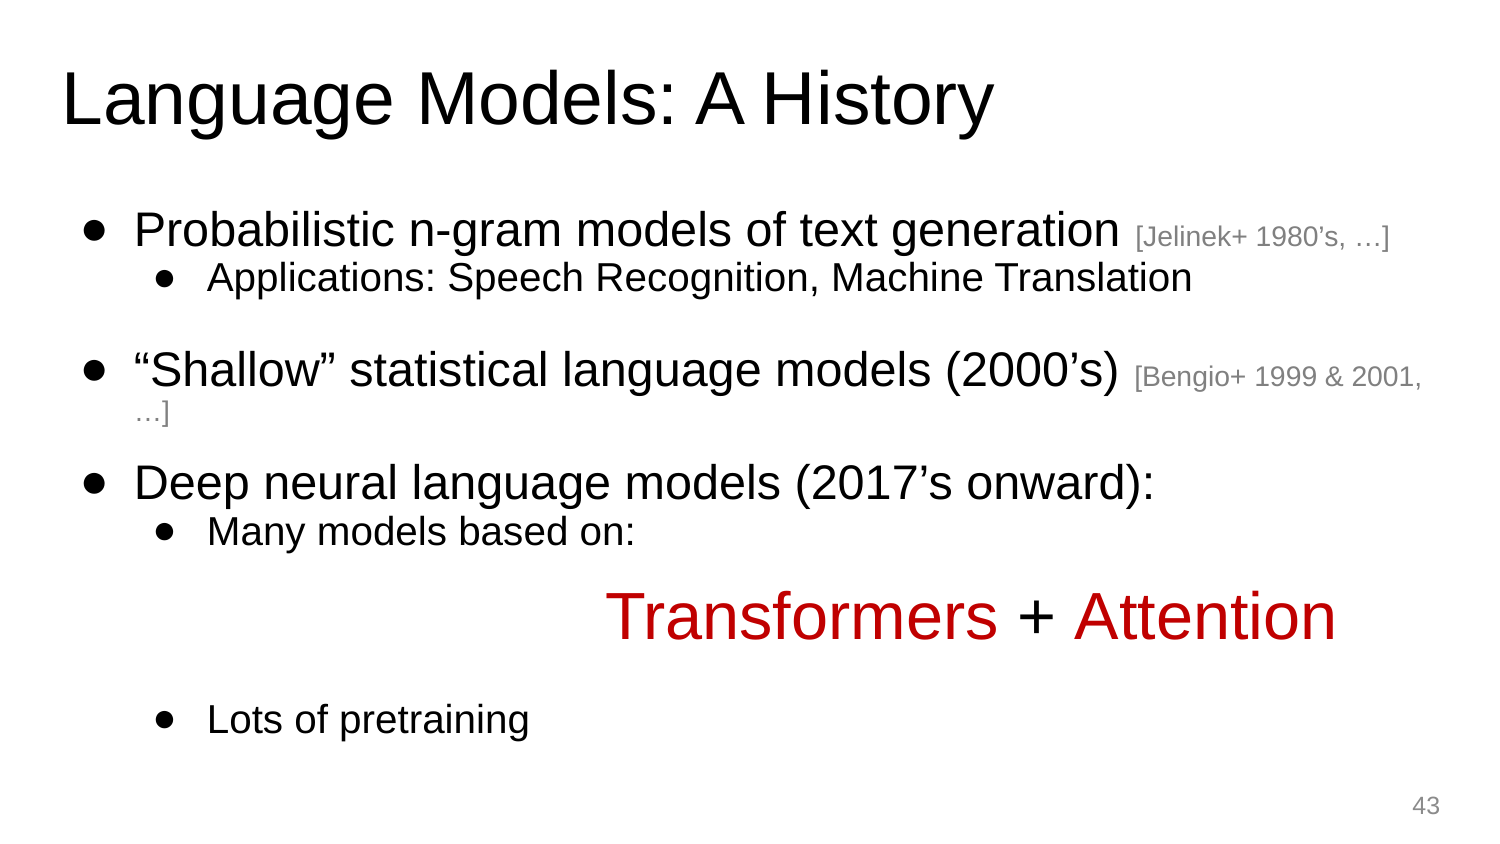

# Language Models: A History
Probabilistic n-gram models of text generation [Jelinek+ 1980’s, …]
Applications: Speech Recognition, Machine Translation
“Shallow” statistical language models (2000’s) [Bengio+ 1999 & 2001, …]
Deep neural language models (2017’s onward):
Many models based on:

Lots of pretraining

Transformers + Attention
43